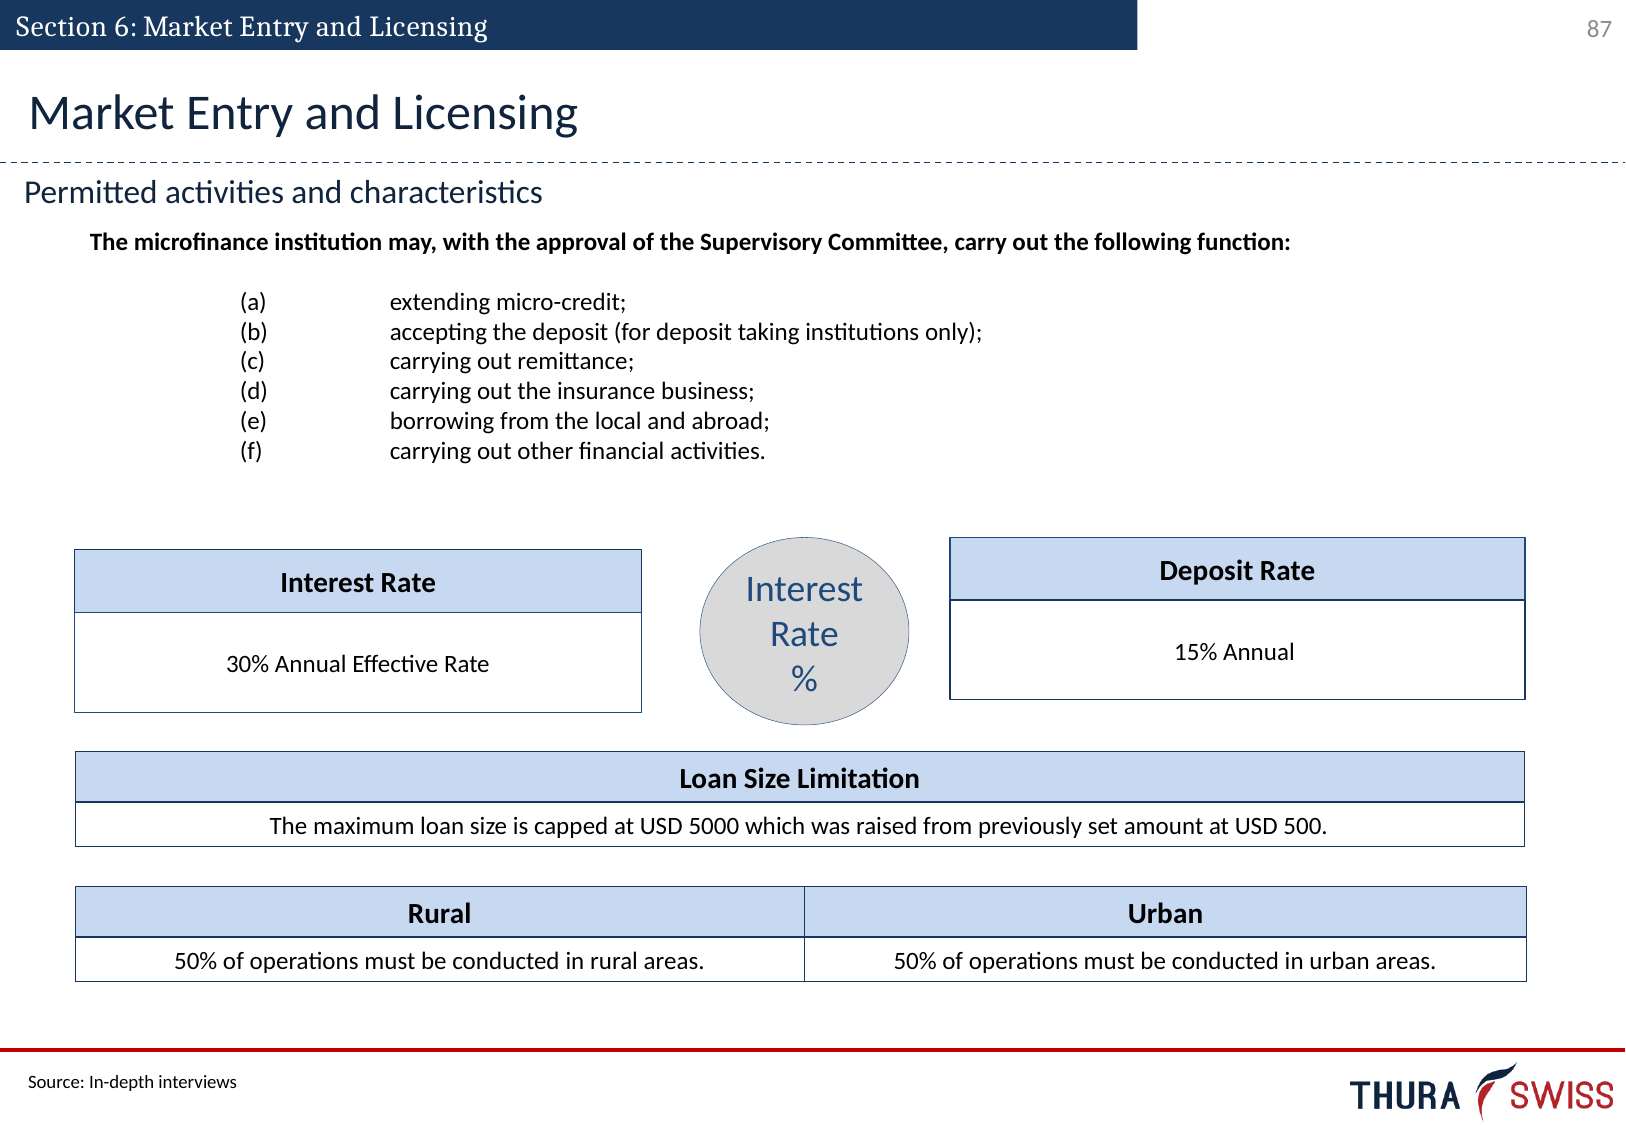

Section 6: Market Entry and Licensing
Market Entry and Licensing
Permitted activities and characteristics
The microfinance institution may, with the approval of the Supervisory Committee, carry out the following function:

	(a)	extending micro-credit;
	(b)	accepting the deposit (for deposit taking institutions only);
	(c)	carrying out remittance;
	(d)	carrying out the insurance business;
	(e)	borrowing from the local and abroad;
	(f)	carrying out other financial activities.
Interest Rate
%
Deposit Rate
15% Annual
Interest Rate
30% Annual Effective Rate
Loan Size Limitation
The maximum loan size is capped at USD 5000 which was raised from previously set amount at USD 500.
Rural
50% of operations must be conducted in rural areas.
Urban
50% of operations must be conducted in urban areas.
Source: In-depth interviews